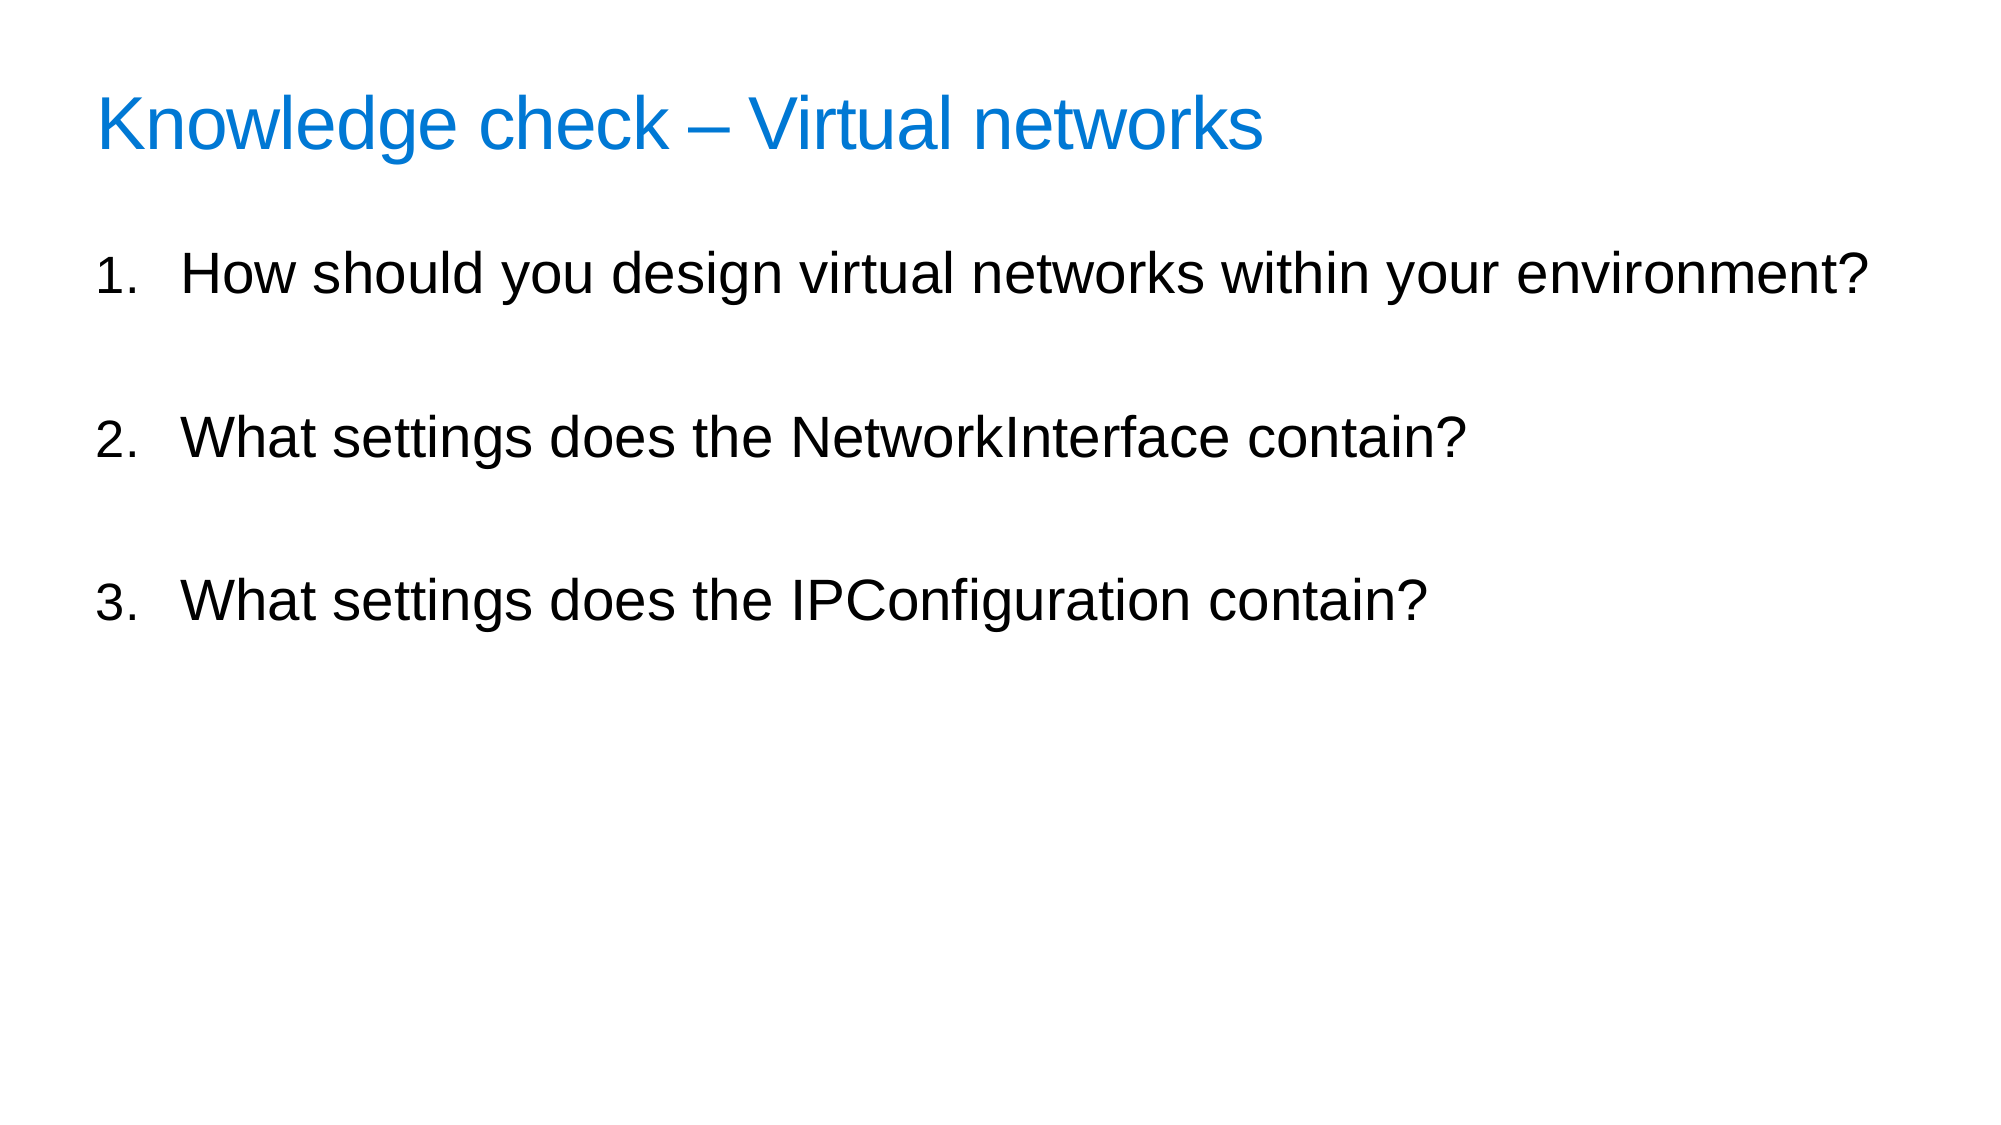

# Knowledge check – Virtual networks
How should you design virtual networks within your environment?​

What settings does the NetworkInterface contain?​

What settings does the IPConfiguration contain?